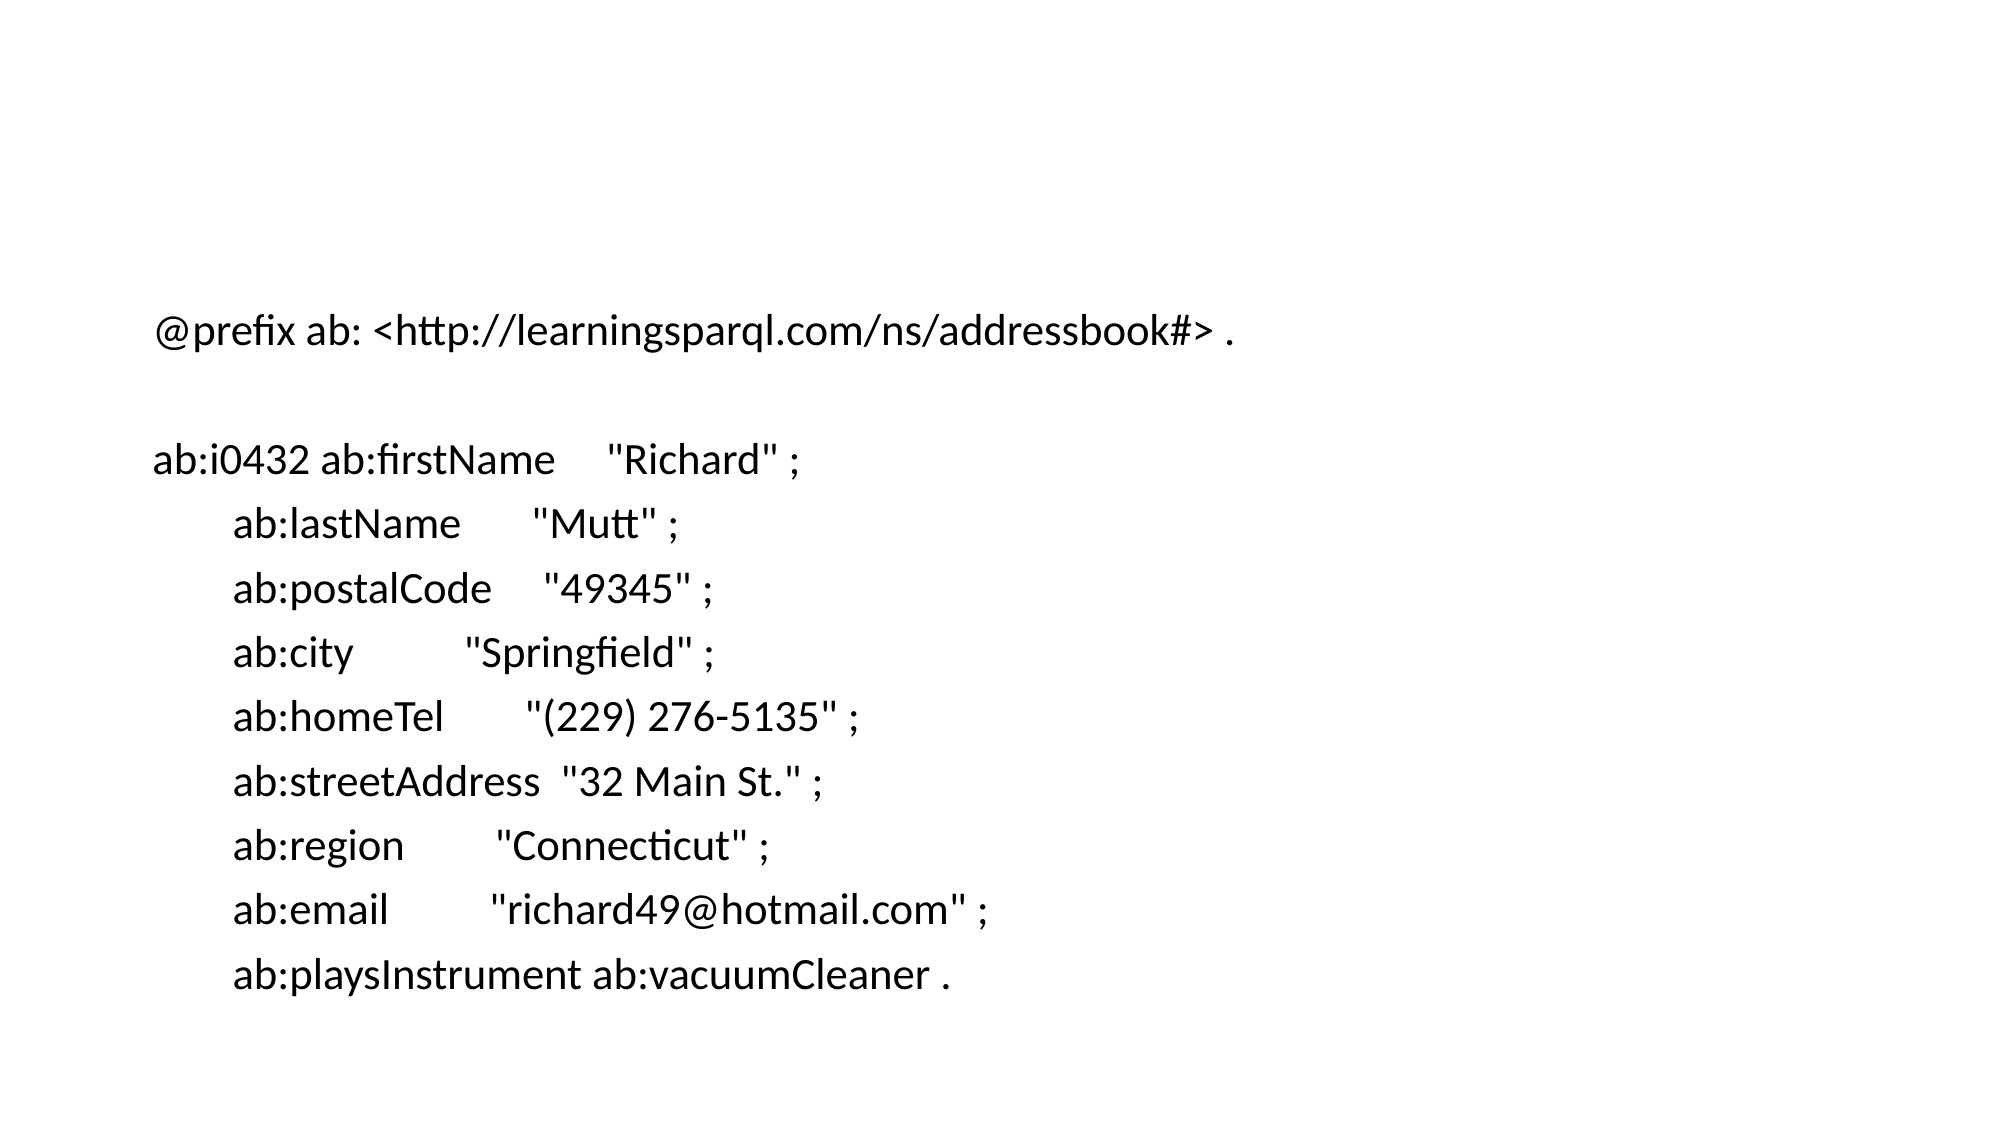

#
@prefix ab: <http://learningsparql.com/ns/addressbook#> .

ab:i0432 ab:firstName     "Richard" ;
        ab:lastName       "Mutt" ;
        ab:postalCode     "49345" ;
        ab:city           "Springfield" ;
        ab:homeTel        "(229) 276-5135" ;
        ab:streetAddress  "32 Main St." ;
        ab:region         "Connecticut" ;
        ab:email          "richard49@hotmail.com" ;
        ab:playsInstrument ab:vacuumCleaner .